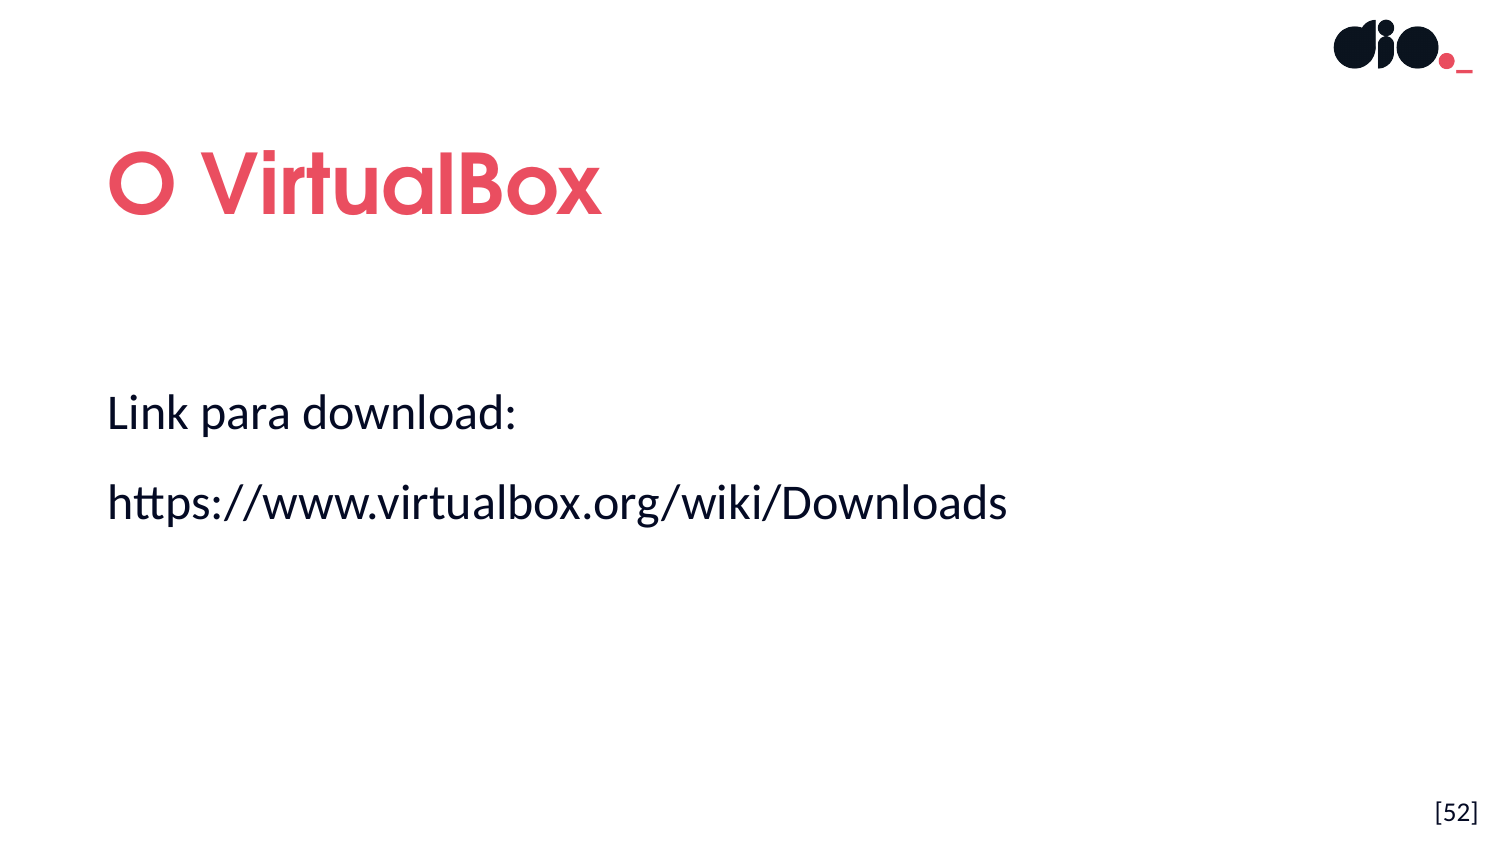

O VirtualBox
Link para download:
https://www.virtualbox.org/wiki/Downloads
[52]